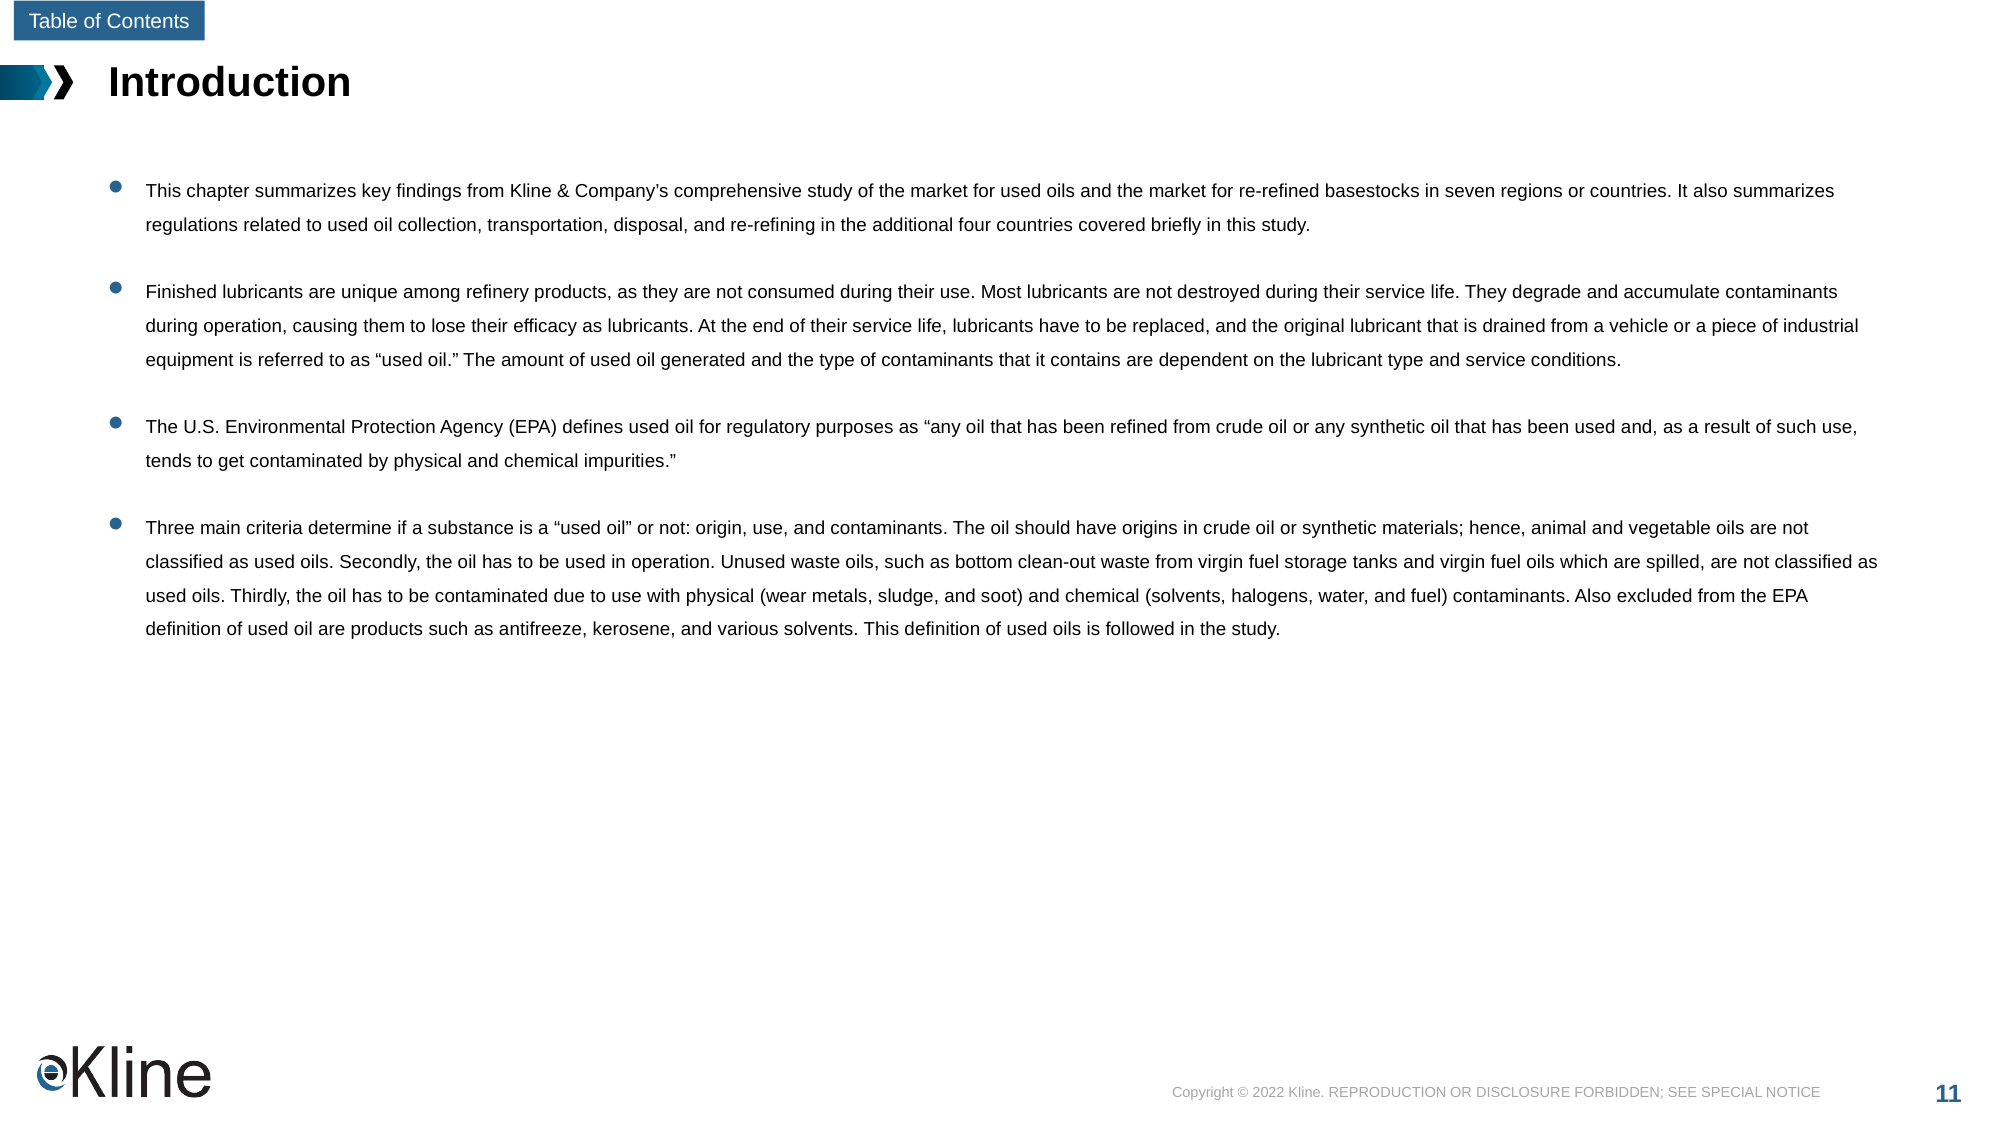

# Introduction
This chapter summarizes key findings from Kline & Company’s comprehensive study of the market for used oils and the market for re-refined basestocks in seven regions or countries. It also summarizes regulations related to used oil collection, transportation, disposal, and re-refining in the additional four countries covered briefly in this study.

Finished lubricants are unique among refinery products, as they are not consumed during their use. Most lubricants are not destroyed during their service life. They degrade and accumulate contaminants during operation, causing them to lose their efficacy as lubricants. At the end of their service life, lubricants have to be replaced, and the original lubricant that is drained from a vehicle or a piece of industrial equipment is referred to as “used oil.” The amount of used oil generated and the type of contaminants that it contains are dependent on the lubricant type and service conditions.

The U.S. Environmental Protection Agency (EPA) defines used oil for regulatory purposes as “any oil that has been refined from crude oil or any synthetic oil that has been used and, as a result of such use, tends to get contaminated by physical and chemical impurities.”

Three main criteria determine if a substance is a “used oil” or not: origin, use, and contaminants. The oil should have origins in crude oil or synthetic materials; hence, animal and vegetable oils are not classified as used oils. Secondly, the oil has to be used in operation. Unused waste oils, such as bottom clean-out waste from virgin fuel storage tanks and virgin fuel oils which are spilled, are not classified as used oils. Thirdly, the oil has to be contaminated due to use with physical (wear metals, sludge, and soot) and chemical (solvents, halogens, water, and fuel) contaminants. Also excluded from the EPA definition of used oil are products such as antifreeze, kerosene, and various solvents. This definition of used oils is followed in the study.